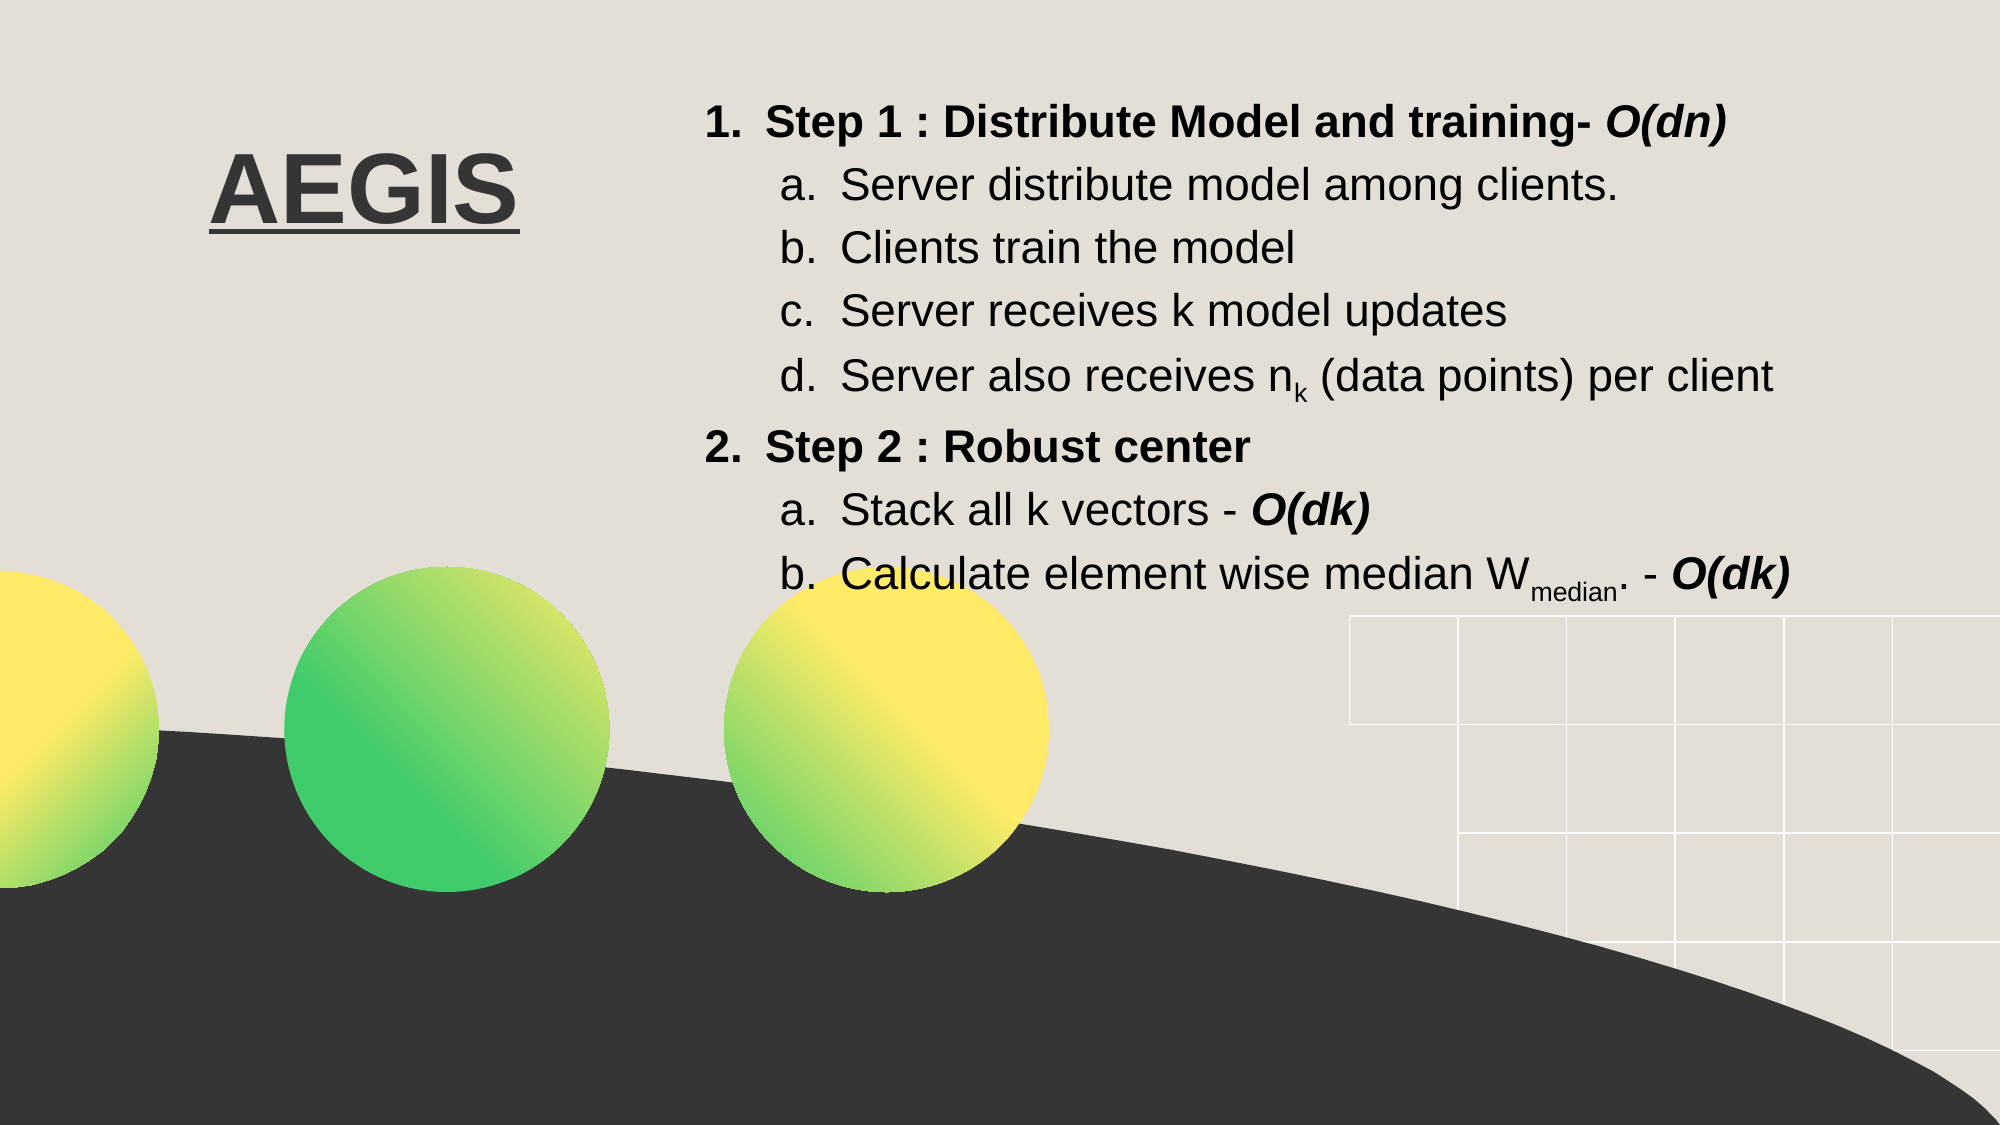

Step 1 : Distribute Model and training- O(dn)
Server distribute model among clients.
Clients train the model
Server receives k model updates
Server also receives nk (data points) per client
Step 2 : Robust center
Stack all k vectors - O(dk)
Calculate element wise median Wmedian. - O(dk)

# AEGIS